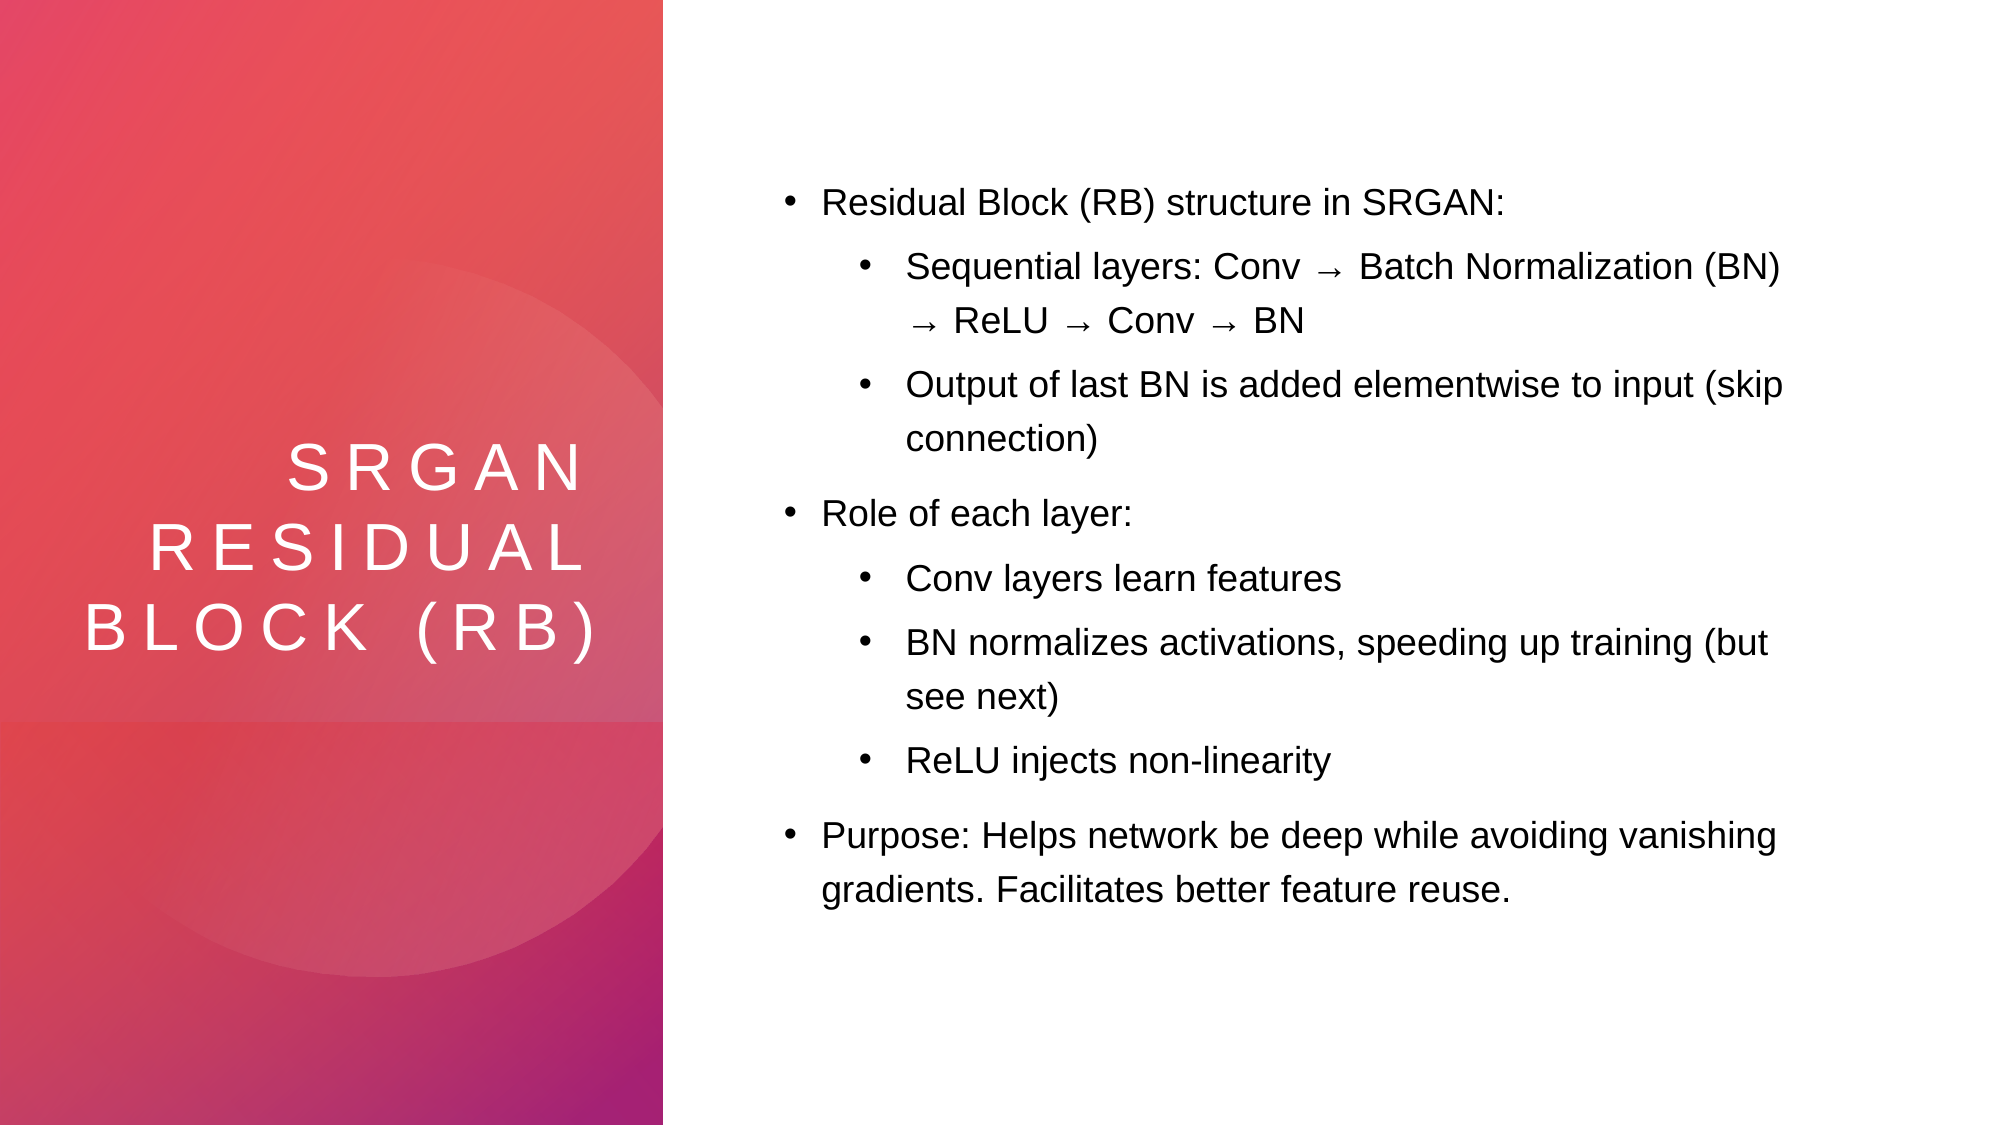

# SRGAN Residual Block (RB)
Residual Block (RB) structure in SRGAN:
Sequential layers: Conv → Batch Normalization (BN) → ReLU → Conv → BN
Output of last BN is added elementwise to input (skip connection)
Role of each layer:
Conv layers learn features
BN normalizes activations, speeding up training (but see next)
ReLU injects non-linearity
Purpose: Helps network be deep while avoiding vanishing gradients. Facilitates better feature reuse.